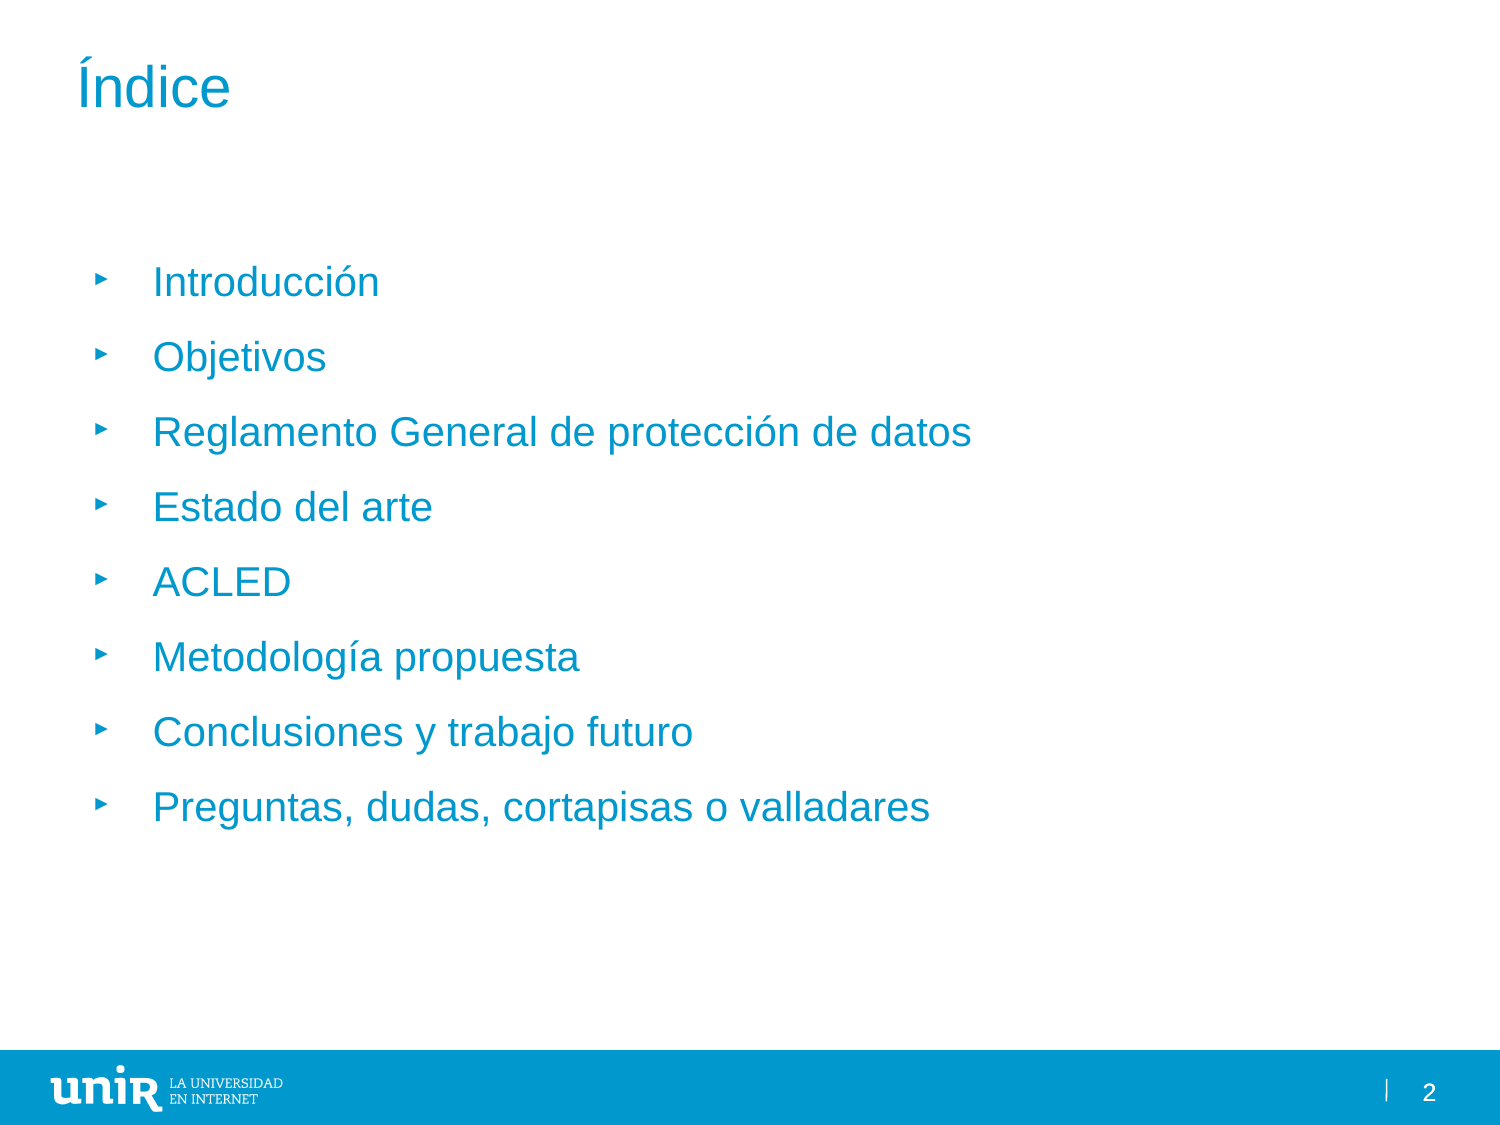

Índice
Introducción
Objetivos
Reglamento General de protección de datos
Estado del arte
ACLED
Metodología propuesta
Conclusiones y trabajo futuro
Preguntas, dudas, cortapisas o valladares

2
2